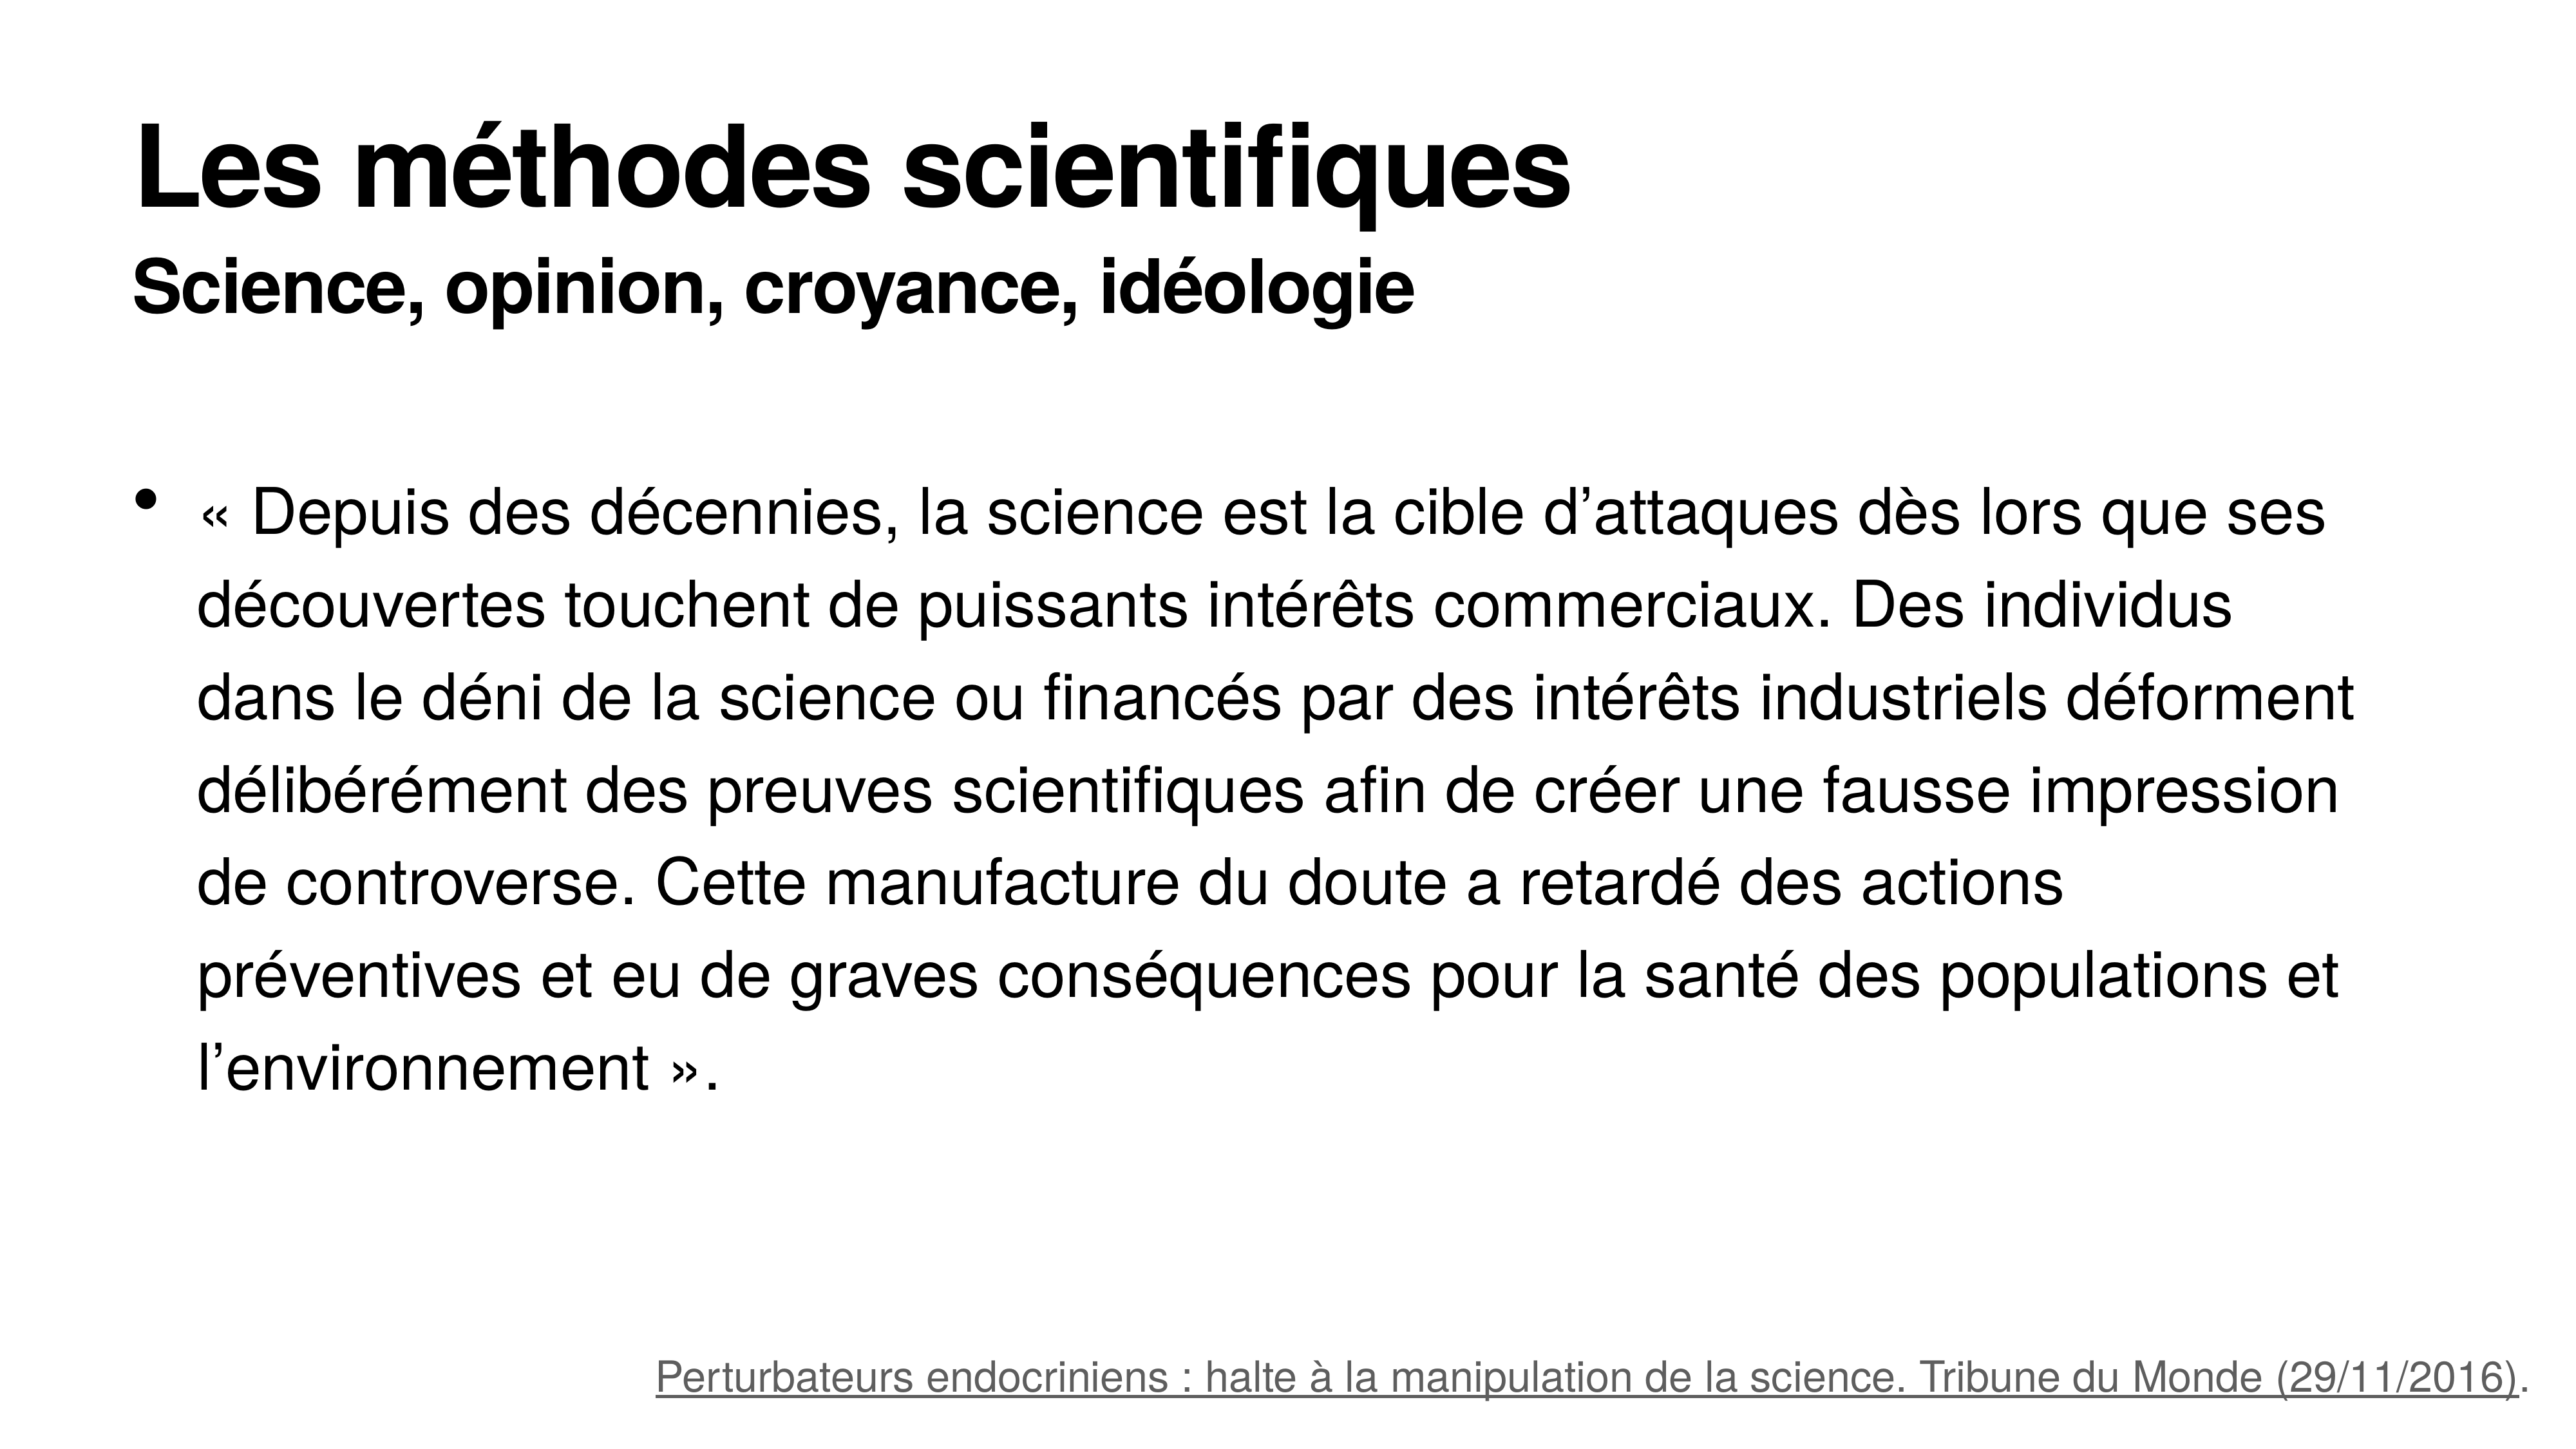

# Les méthodes scientifiques
Science, opinion, croyance, idéologie
« Depuis des décennies, la science est la cible d’attaques dès lors que ses découvertes touchent de puissants intérêts commerciaux. Des individus dans le déni de la science ou financés par des intérêts industriels déforment délibérément des preuves scientifiques afin de créer une fausse impression de controverse. Cette manufacture du doute a retardé des actions préventives et eu de graves conséquences pour la santé des populations et l’environnement ».
Perturbateurs endocriniens : halte à la manipulation de la science. Tribune du Monde (29/11/2016).